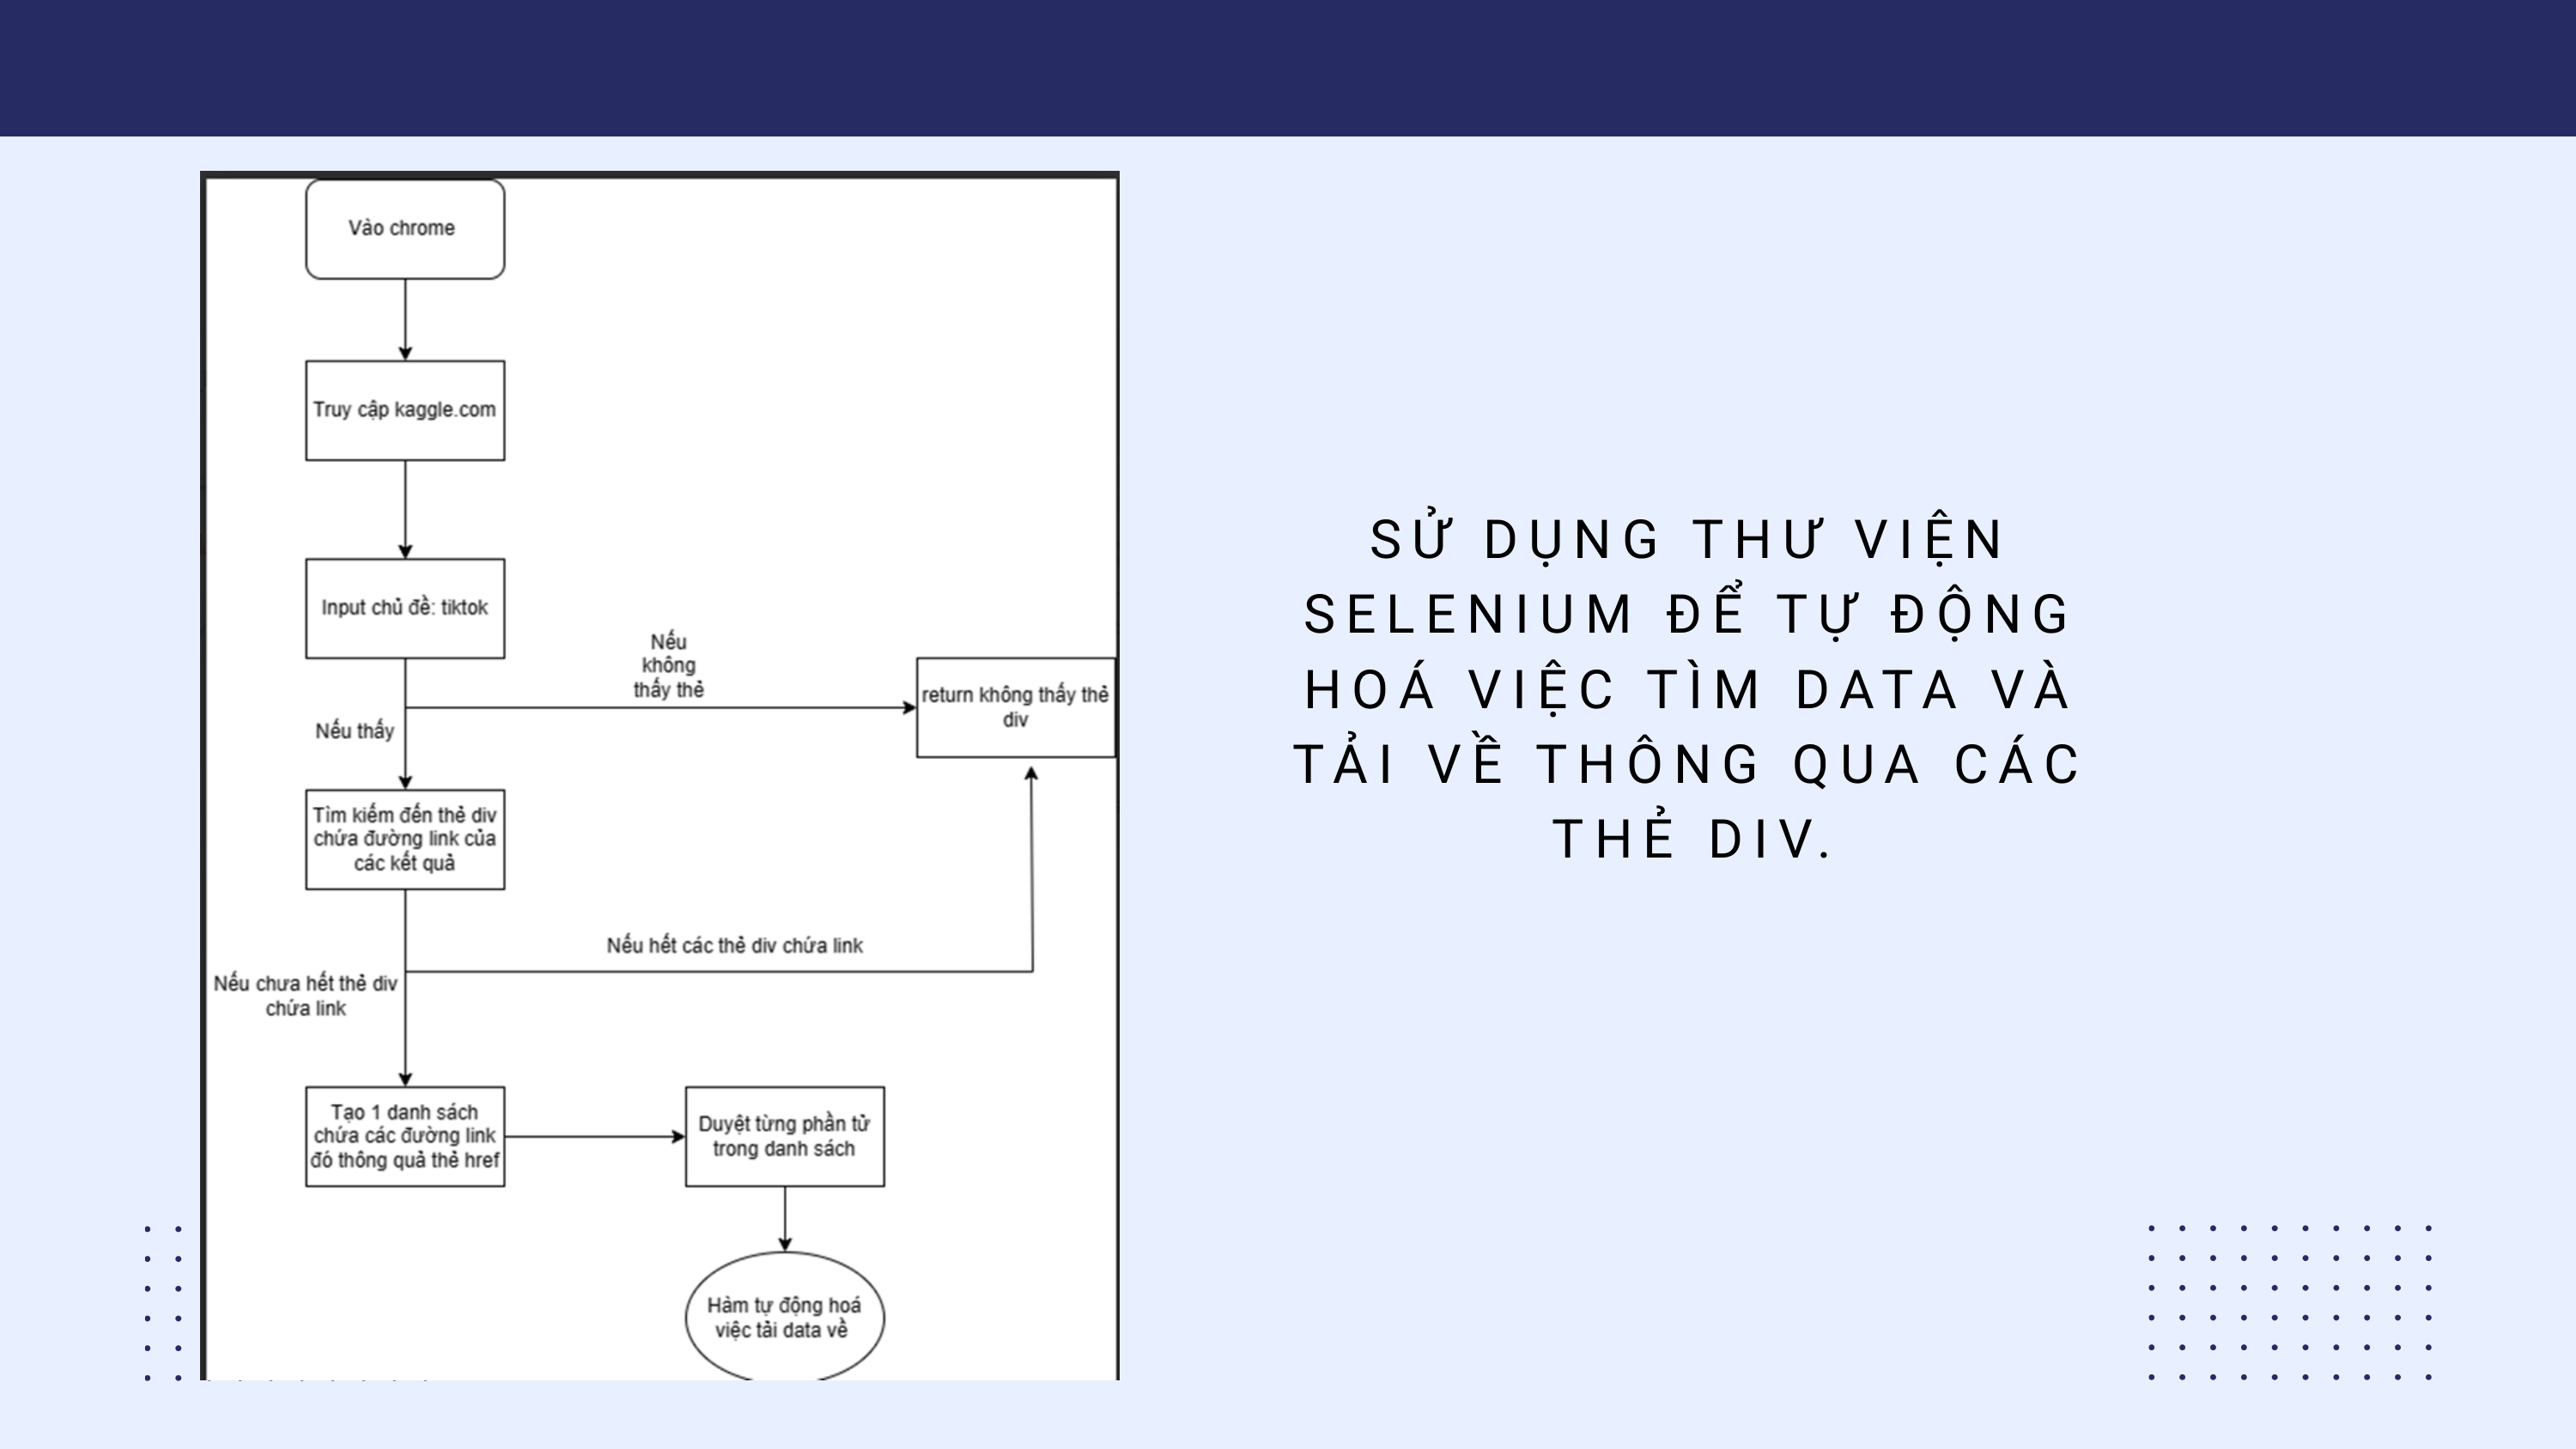

SỬ DỤNG THƯ VIỆN SELENIUM ĐỂ TỰ ĐỘNG HOÁ VIỆC TÌM DATA VÀ TẢI VỀ THÔNG QUA CÁC THẺ DIV.